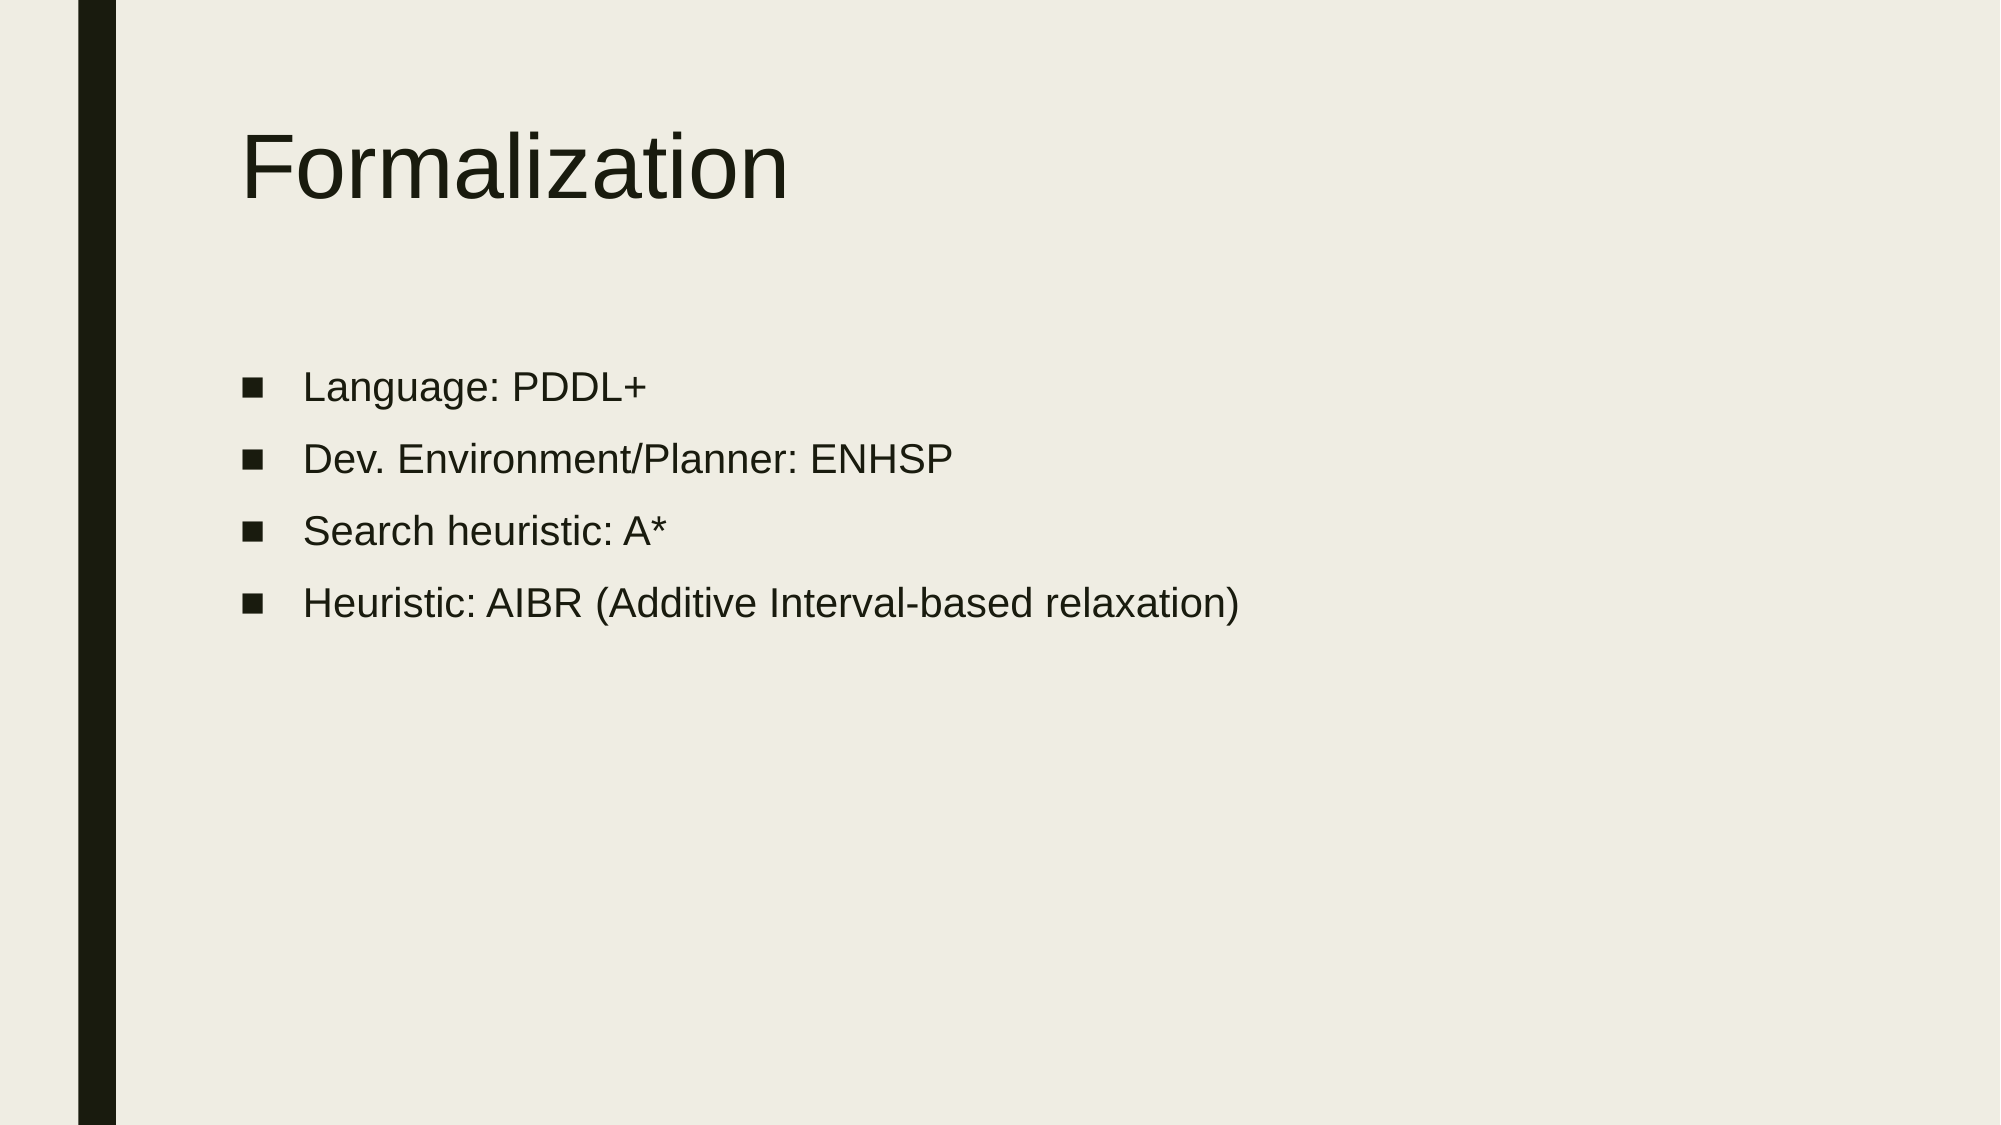

# Formalization
Language: PDDL+
Dev. Environment/Planner: ENHSP
Search heuristic: A*
Heuristic: AIBR (Additive Interval-based relaxation)